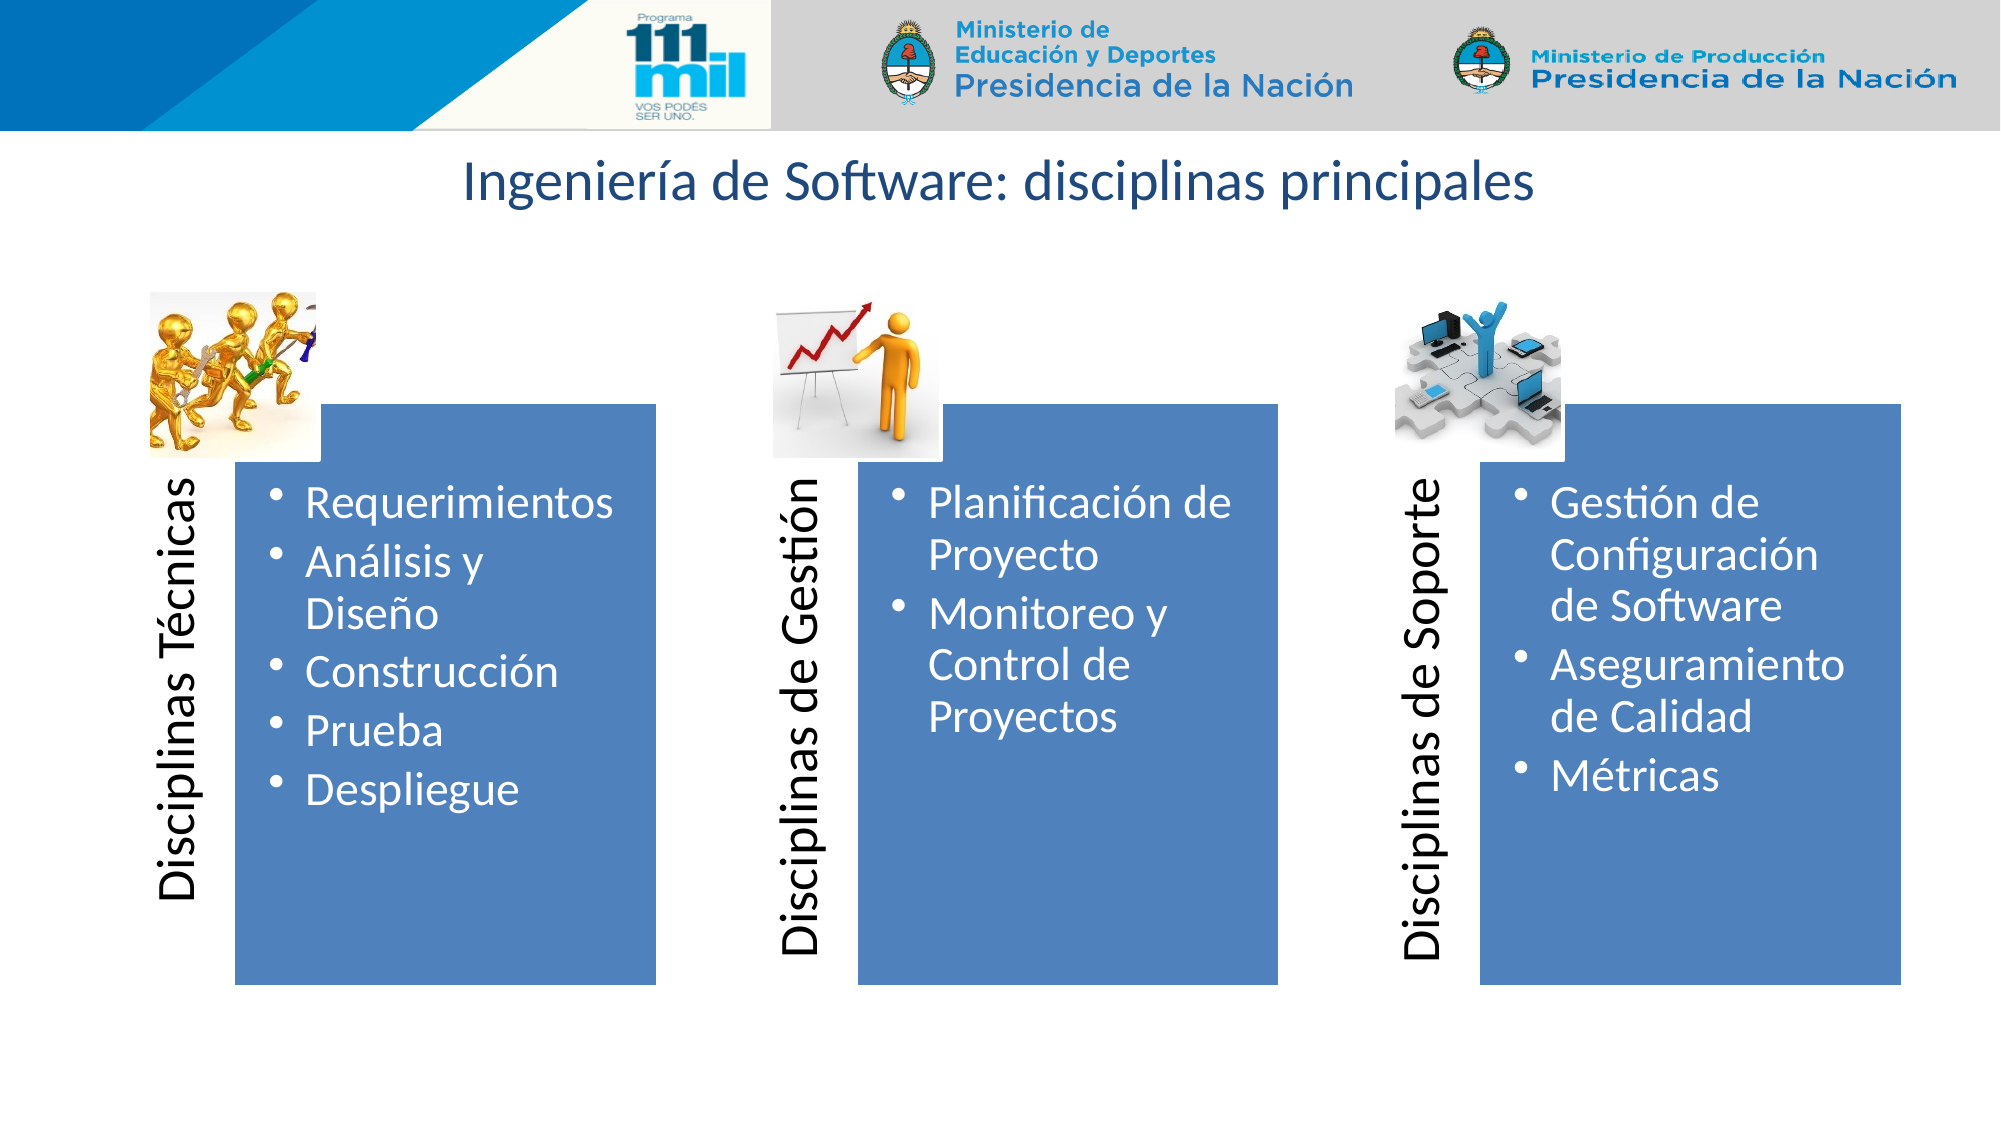

# Ingeniería de Software: disciplinas principales
 Disciplinas Técnicas
Requerimientos
Análisis y Diseño
Construcción
Prueba
Despliegue
 Disciplinas de Gestión
Planificación de Proyecto
Monitoreo y Control de Proyectos
 Disciplinas de Soporte
Gestión de Configuración de Software
Aseguramiento de Calidad
Métricas